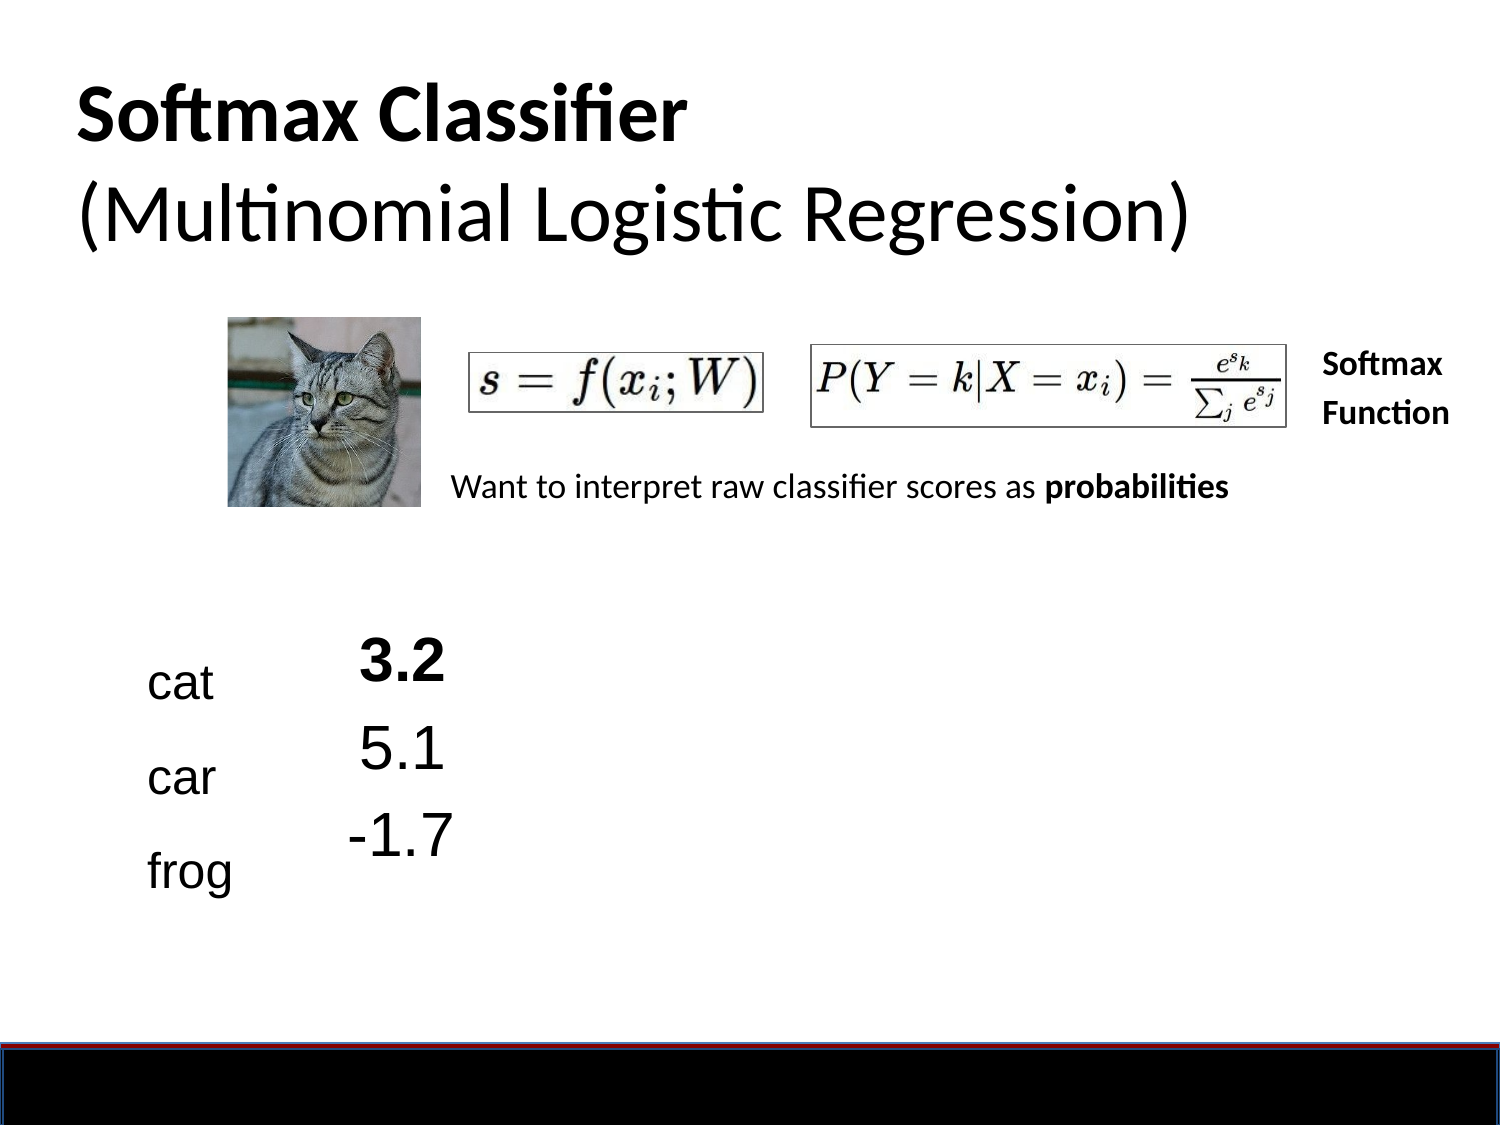

# Softmax Classifier
(Multinomial Logistic Regression)

Softmax  Function

Want to interpret raw classifier scores as probabilities
3.2
5.1
-1.7
cat  car  frog